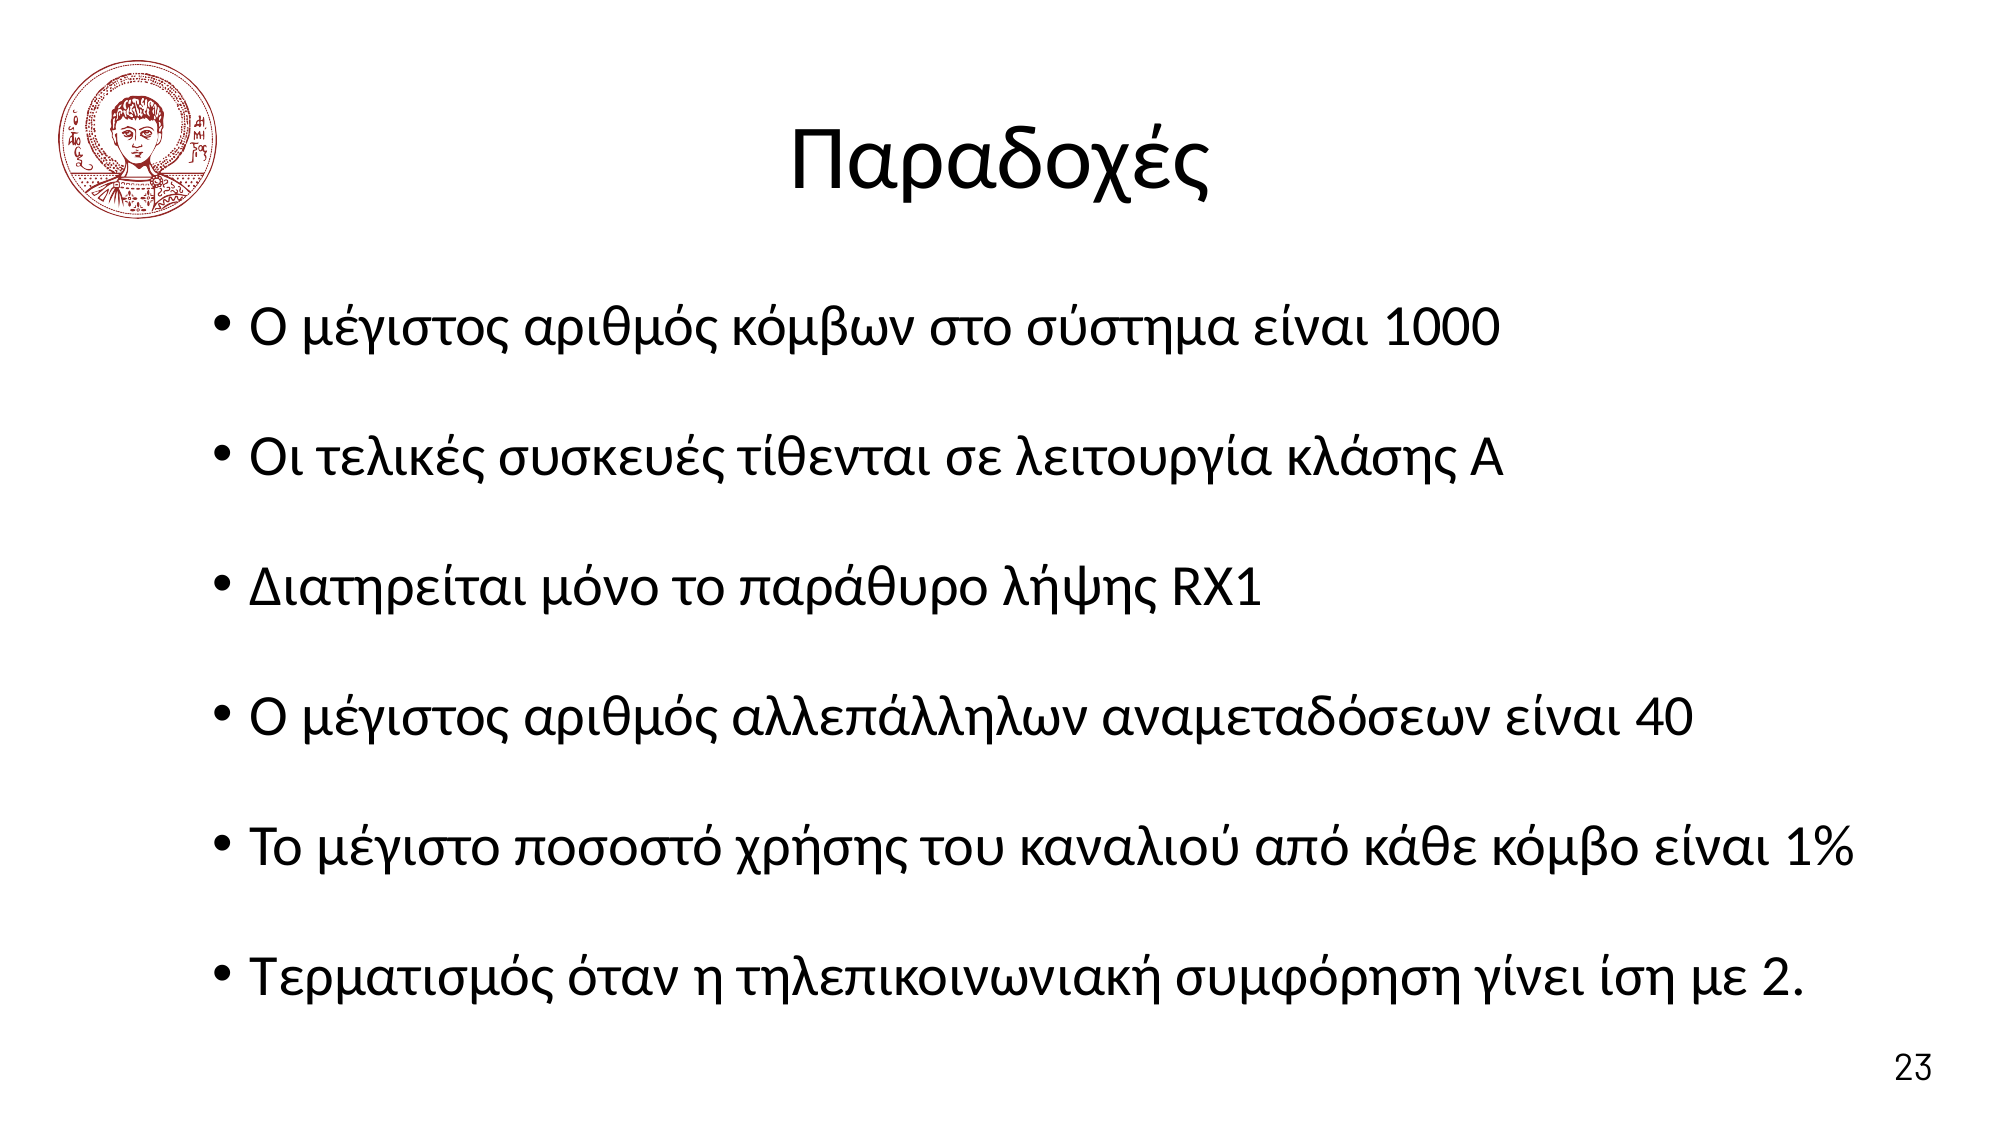

# Παραδοχές
Ο μέγιστος αριθμός κόμβων στο σύστημα είναι 1000
Οι τελικές συσκευές τίθενται σε λειτουργία κλάσης Α
Διατηρείται μόνο το παράθυρο λήψης RX1
Ο μέγιστος αριθμός αλλεπάλληλων αναμεταδόσεων είναι 40
Το μέγιστο ποσοστό χρήσης του καναλιού από κάθε κόμβο είναι 1%
Τερματισμός όταν η τηλεπικοινωνιακή συμφόρηση γίνει ίση με 2.

23